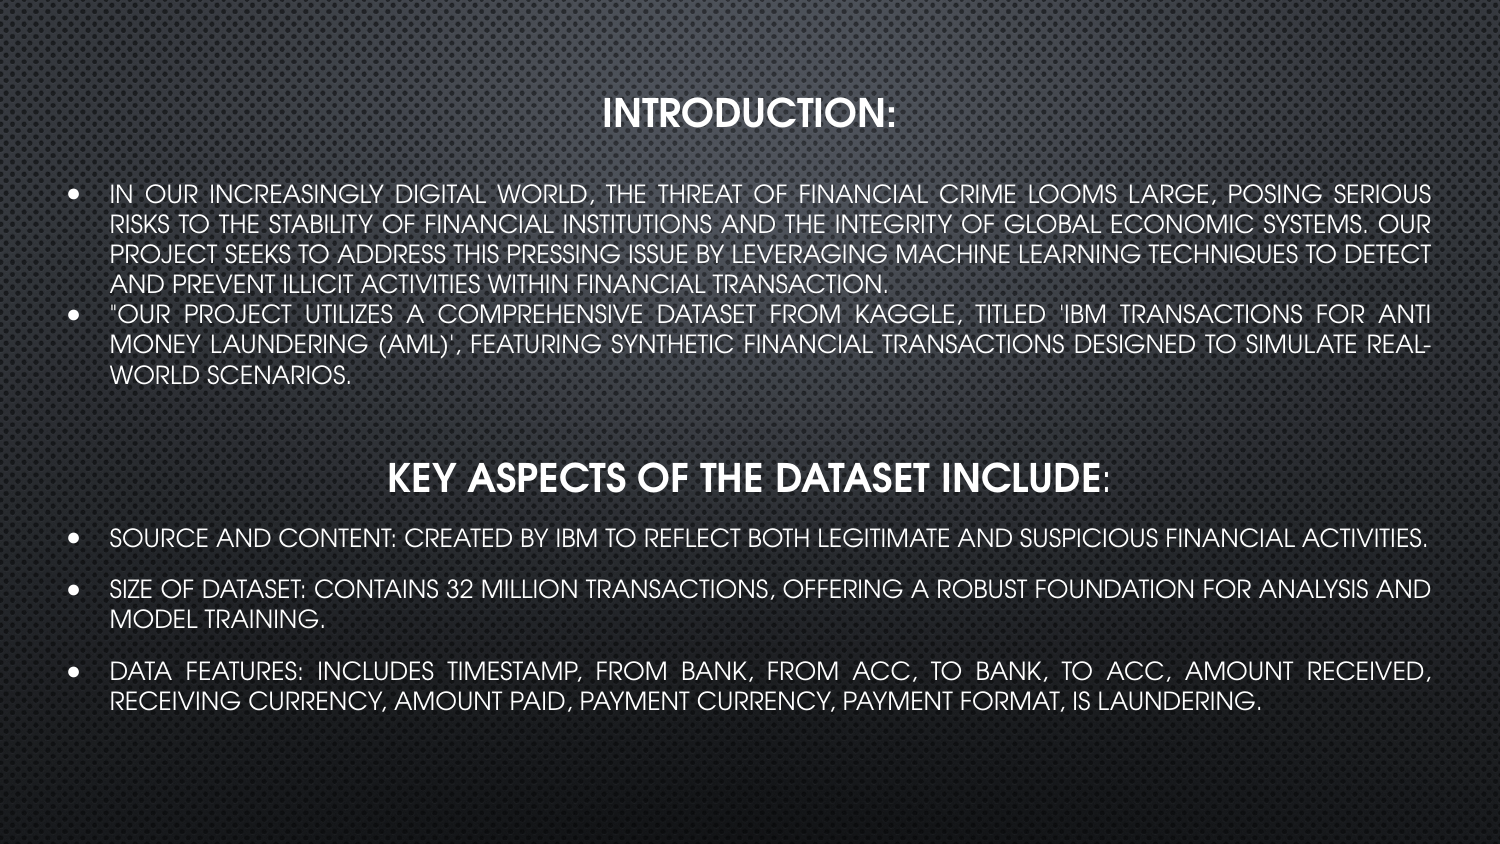

Introduction:

In our increasingly digital world, the threat of financial crime looms large, posing serious risks to the stability of financial institutions and the integrity of global economic systems. Our project seeks to address this pressing issue by leveraging machine learning techniques to detect and prevent illicit activities within financial transaction.
"Our project utilizes a comprehensive dataset from Kaggle, titled 'IBM Transactions for Anti Money Laundering (AML)', featuring synthetic financial transactions designed to simulate real-world scenarios.

Key aspects of the dataset include:
Source and Content: Created by IBM to reflect both legitimate and suspicious financial activities.
Size of Dataset: Contains 32 million transactions, offering a robust foundation for analysis and model training.
Data Features: Includes Timestamp, From Bank, From acc, To Bank, To acc, Amount Received, Receiving Currency, Amount Paid, Payment Currency, Payment Format, Is Laundering.